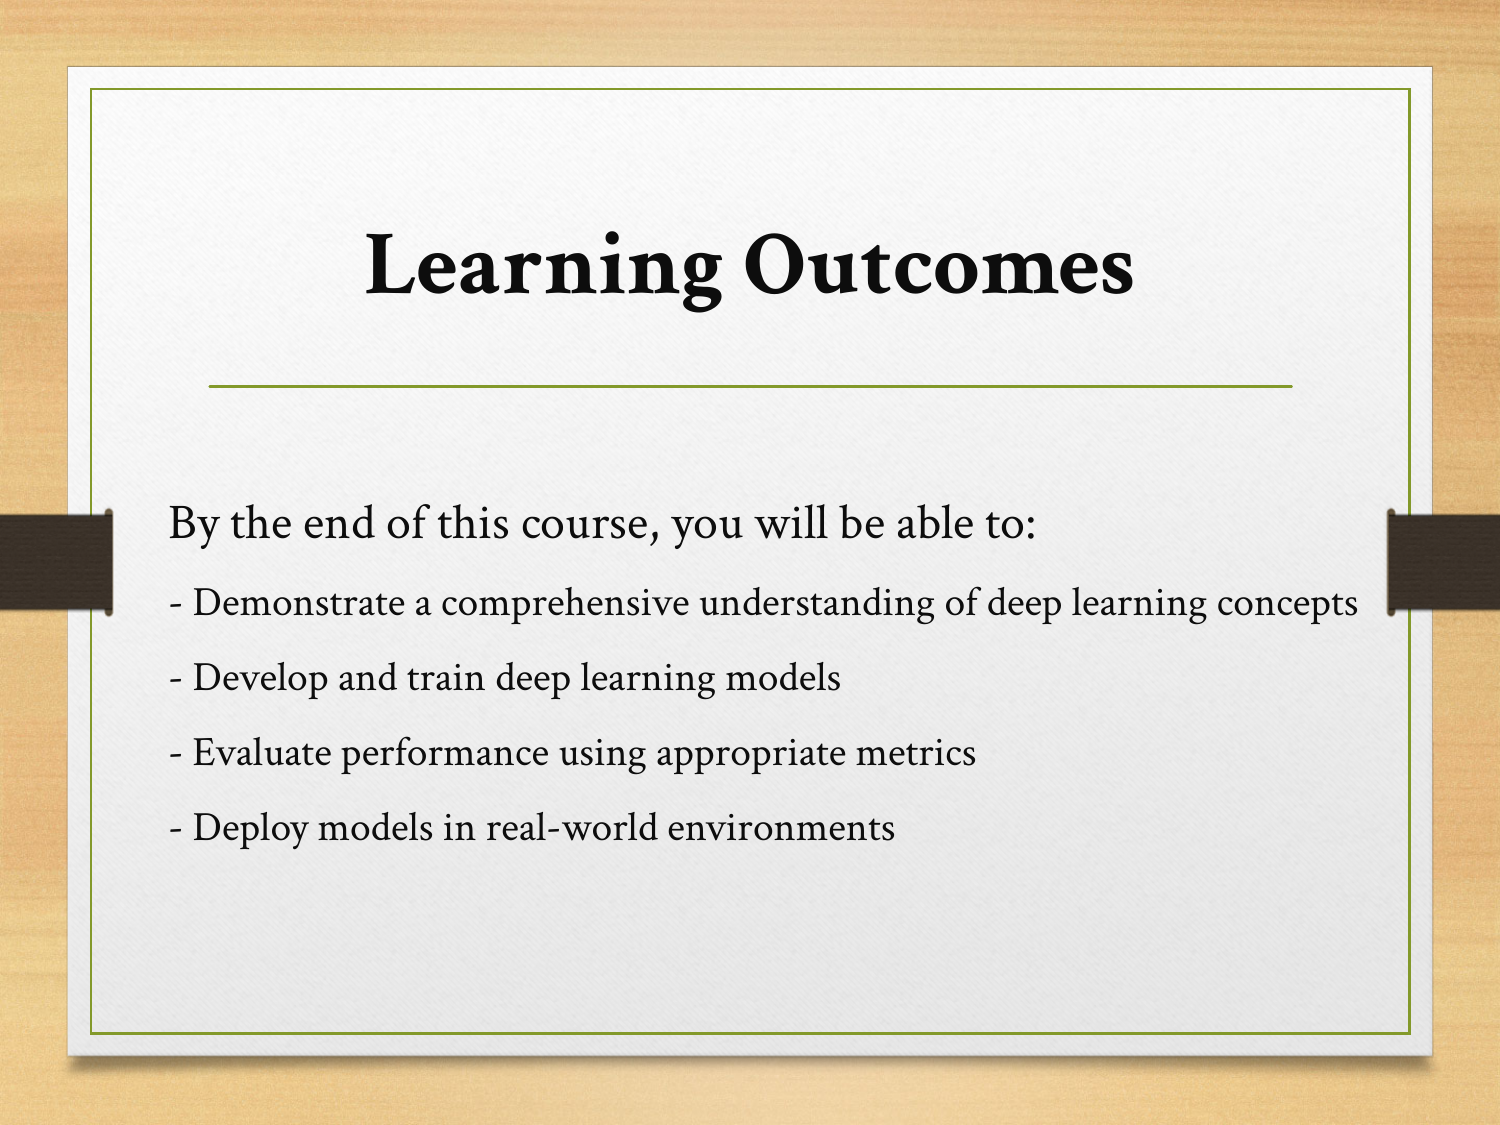

# Learning Outcomes

By the end of this course, you will be able to:
- Demonstrate a comprehensive understanding of deep learning concepts
- Develop and train deep learning models
- Evaluate performance using appropriate metrics
- Deploy models in real-world environments